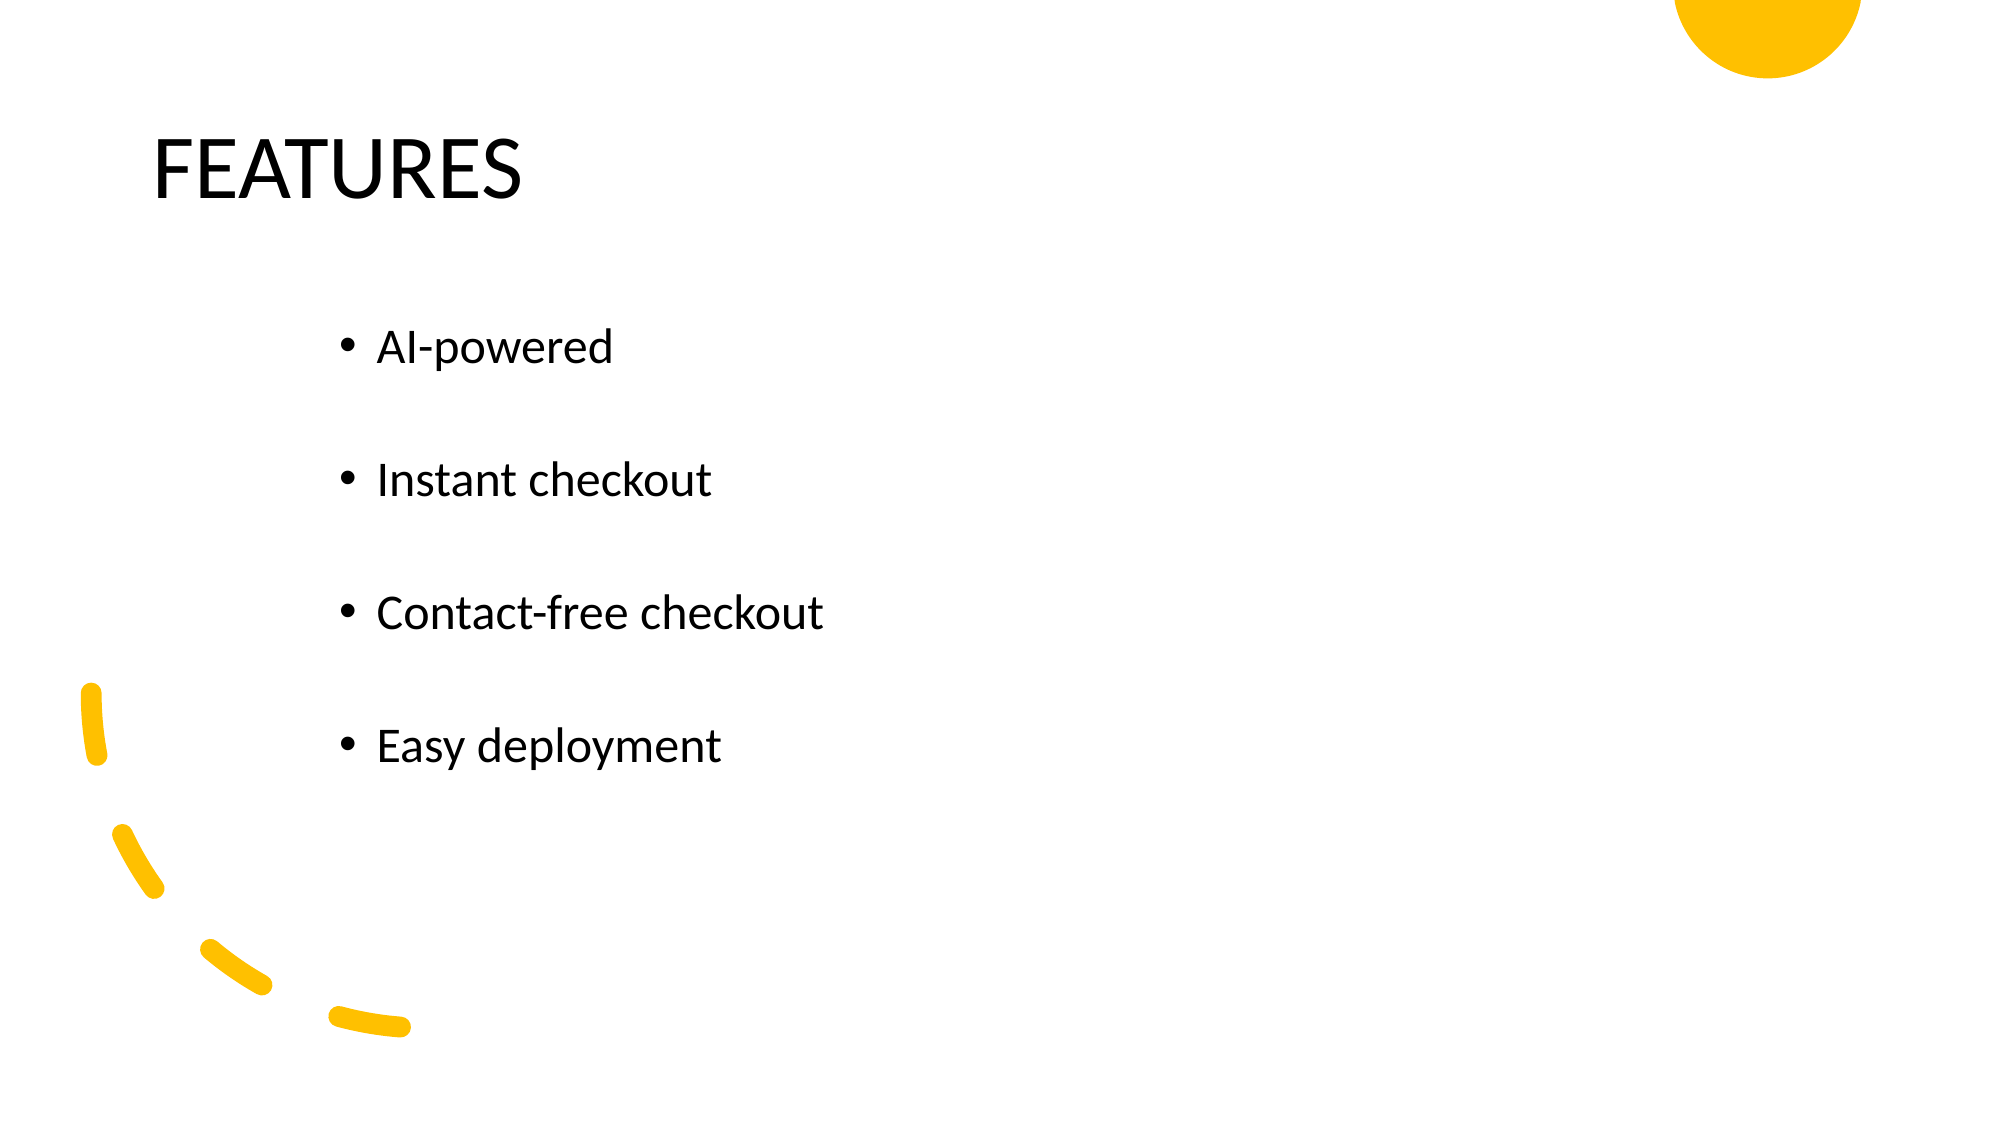

FEATURES
AI-powered

Instant checkout

Contact-free checkout

Easy deployment